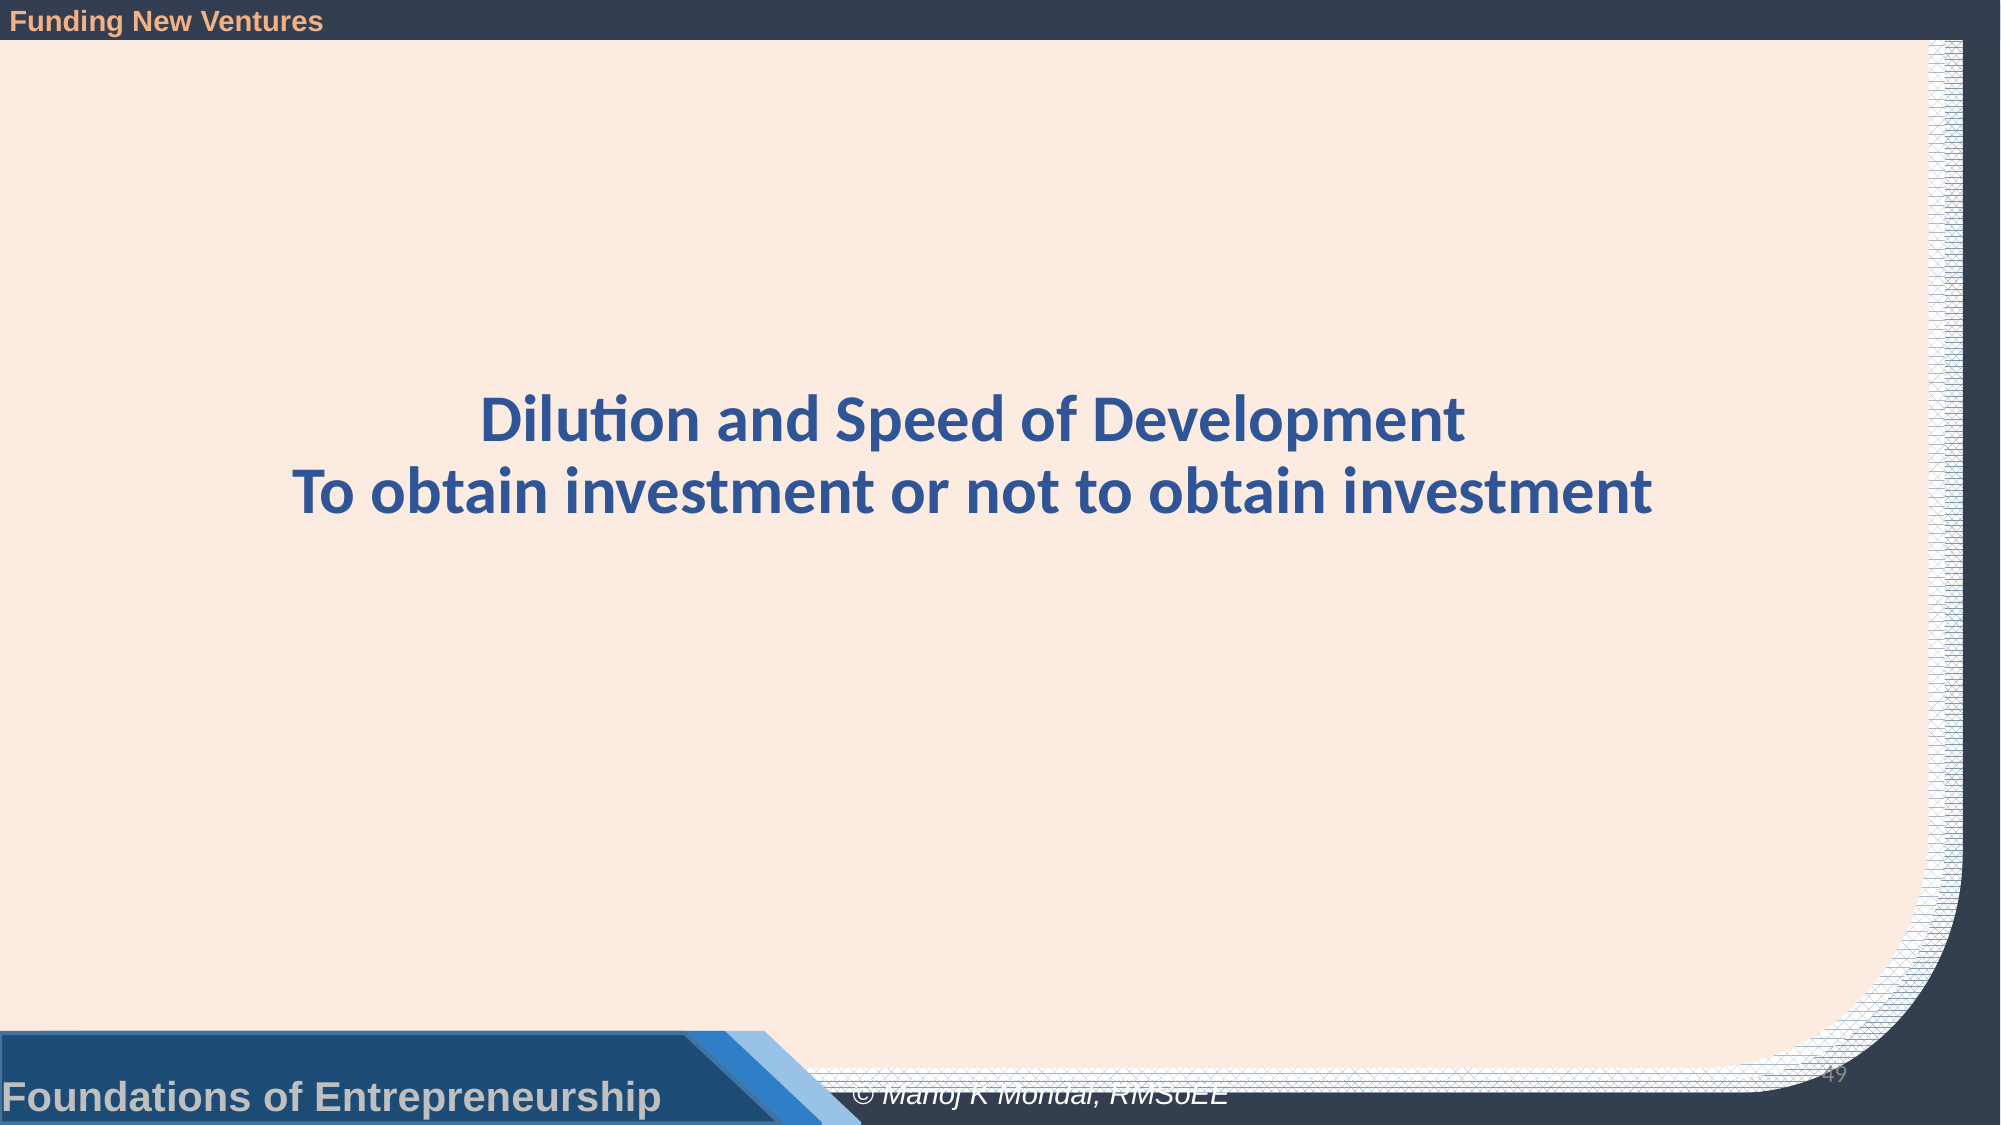

# Dilution and Speed of Development To obtain investment or not to obtain investment
49